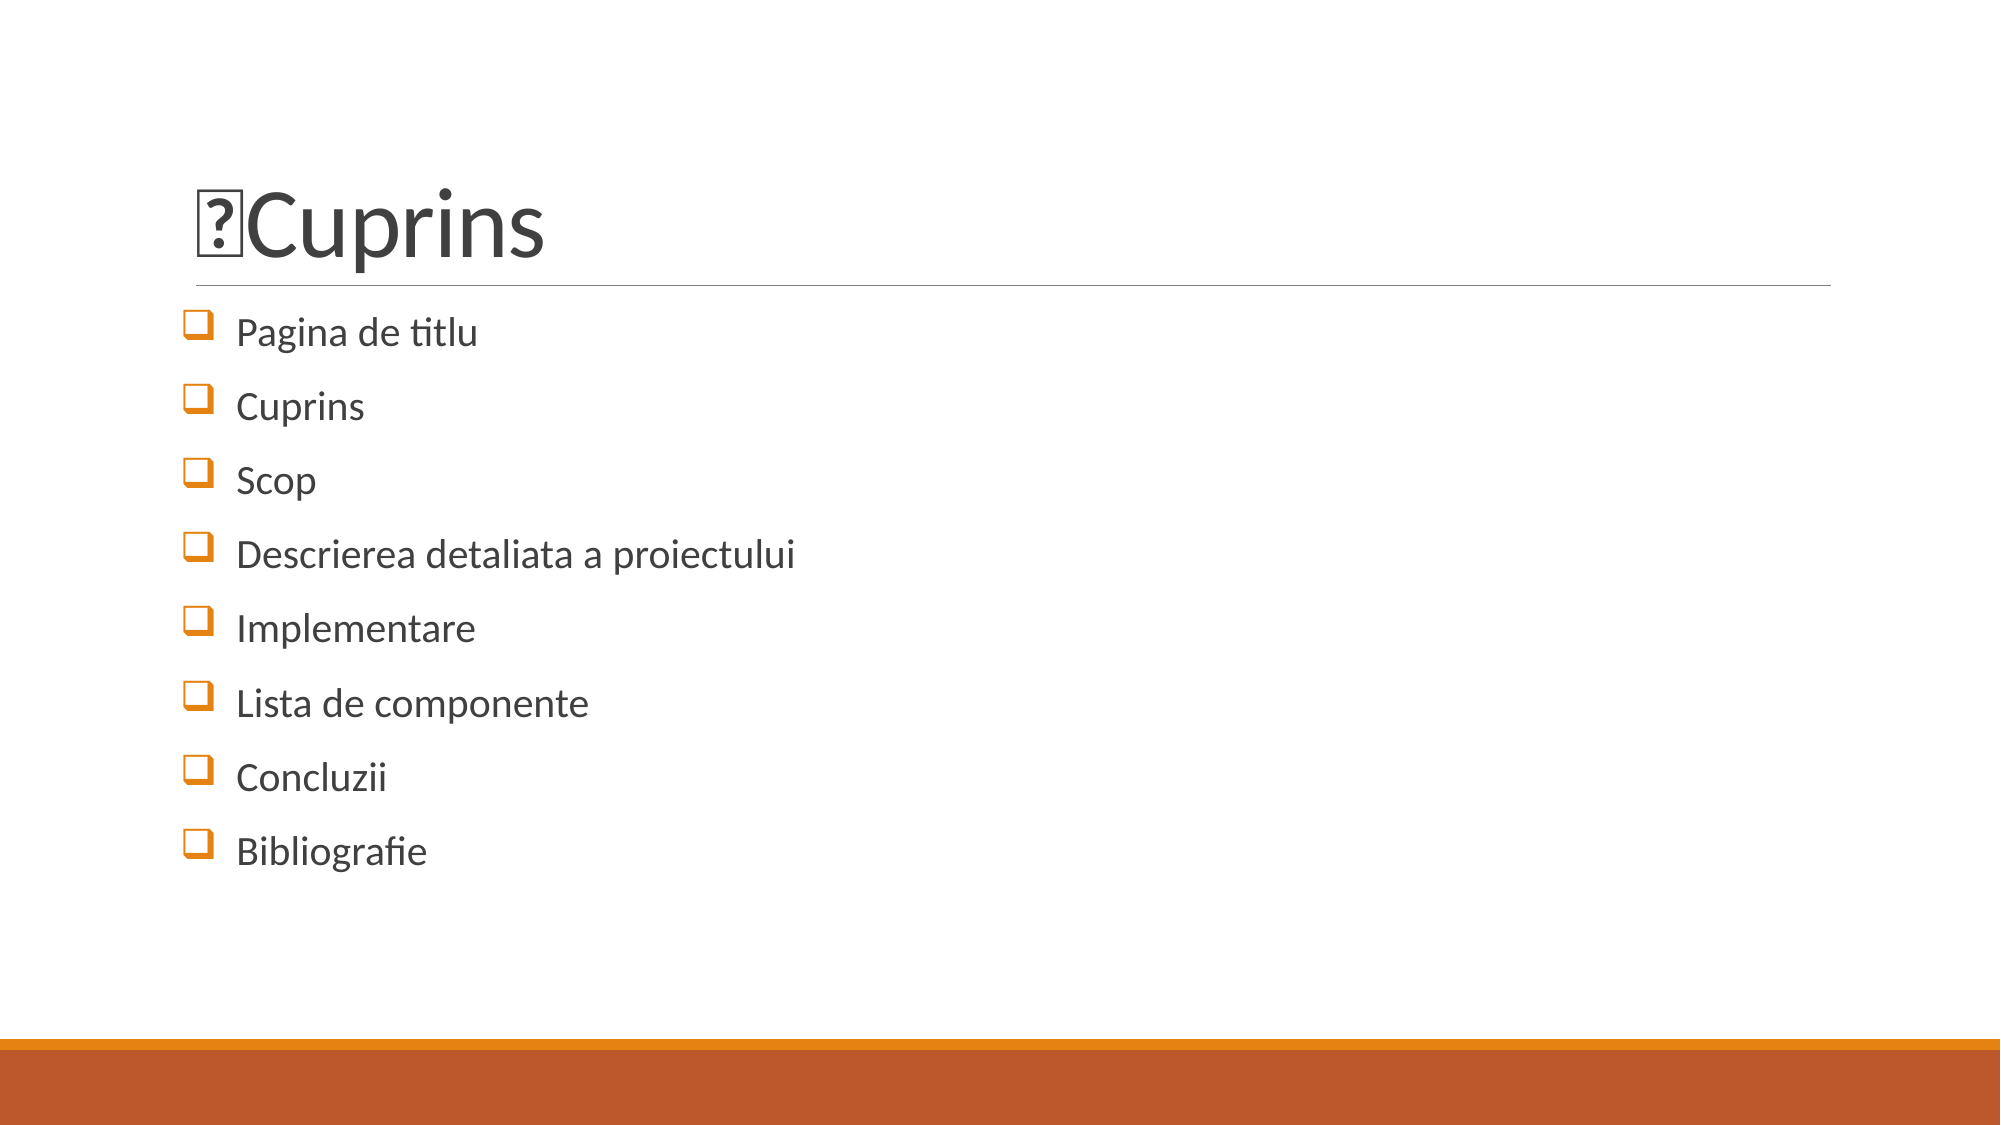

# 🧾Cuprins
  Pagina de titlu
  Cuprins
  Scop
  Descrierea detaliata a proiectului
  Implementare
  Lista de componente
  Concluzii
  Bibliografie